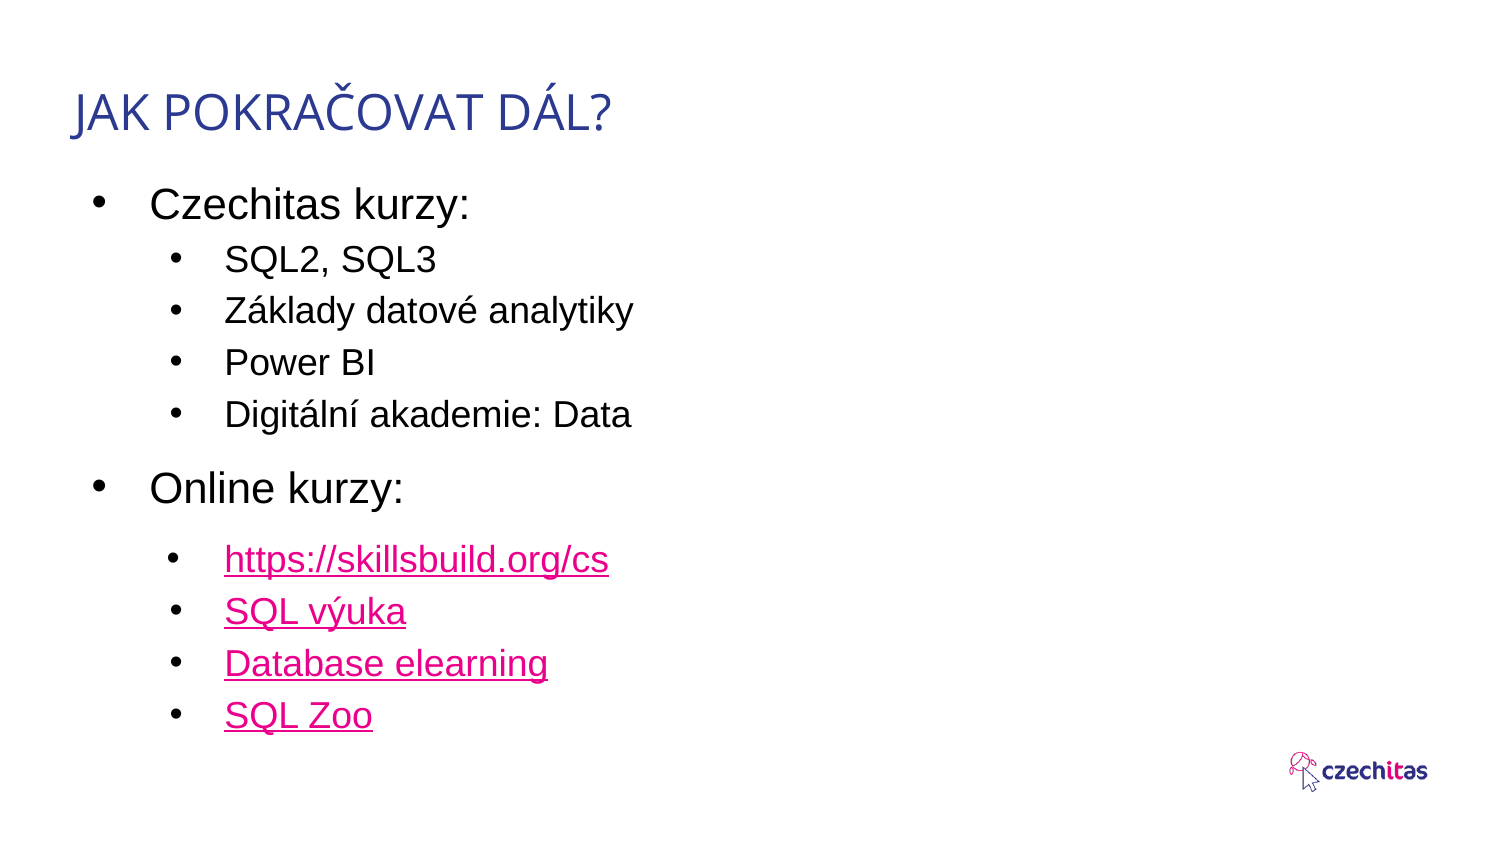

# JAK POKRAČOVAT DÁL?
Czechitas kurzy:
SQL2, SQL3
Základy datové analytiky
Power BI
Digitální akademie: Data
Online kurzy:
https://skillsbuild.org/cs
SQL výuka
Database elearning
SQL Zoo